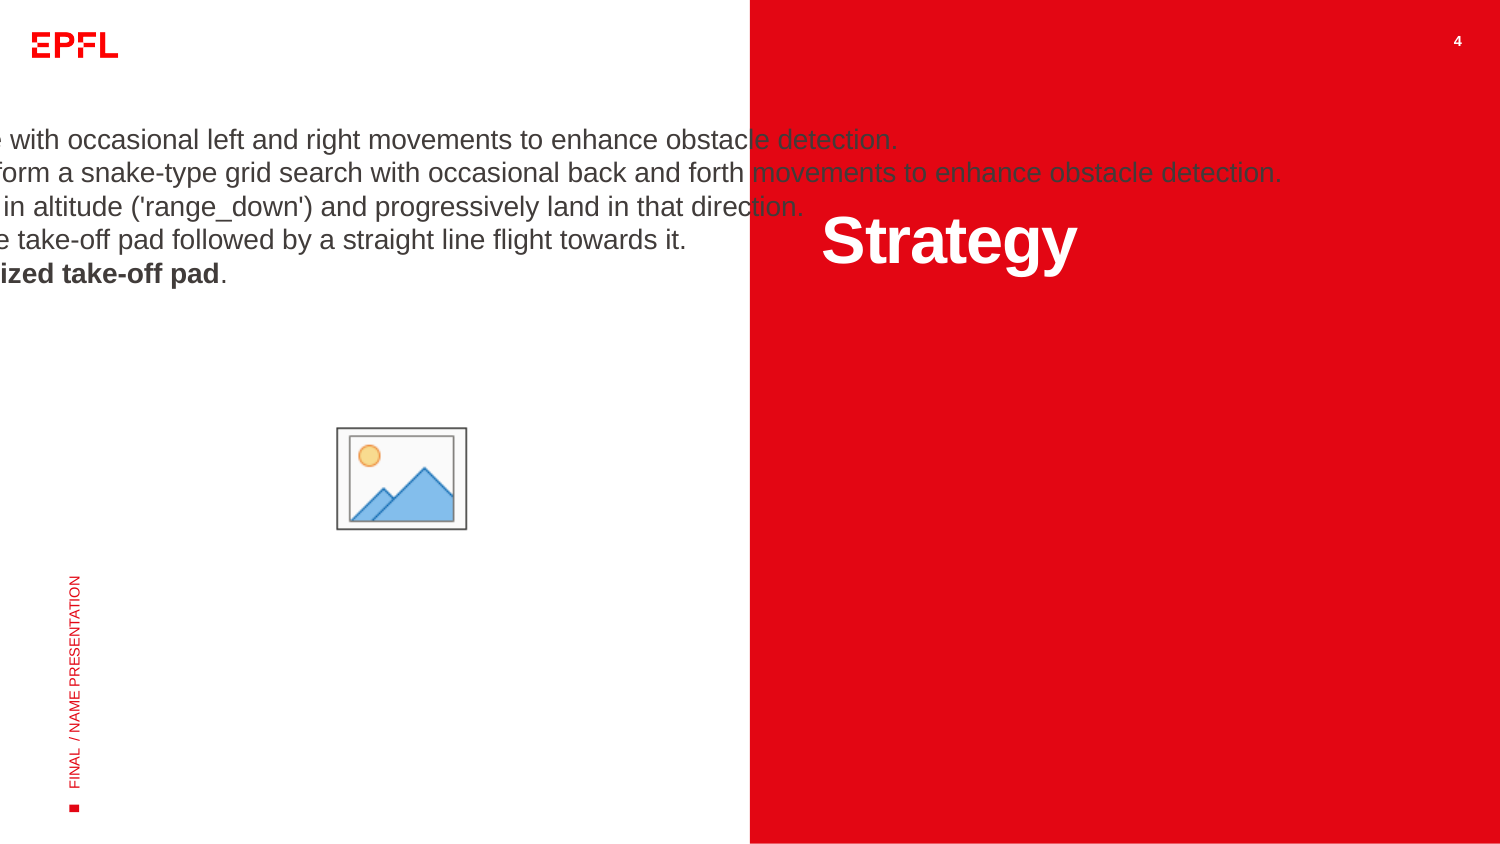

4
# Strategy
Flight forward: Fly to the landing zone with occasional left and right movements to enhance obstacle detection.
Grid search in the landing zone: Perform a snake-type grid search with occasional back and forth movements to enhance obstacle detection.
Landing on the pad: Detect a change in altitude ('range_down') and progressively land in that direction.
Flight back: Align in the direction of the take-off pad followed by a straight line flight towards it.
Landing on the detected and memorized take-off pad.

FINAL  / NAME PRESENTATION